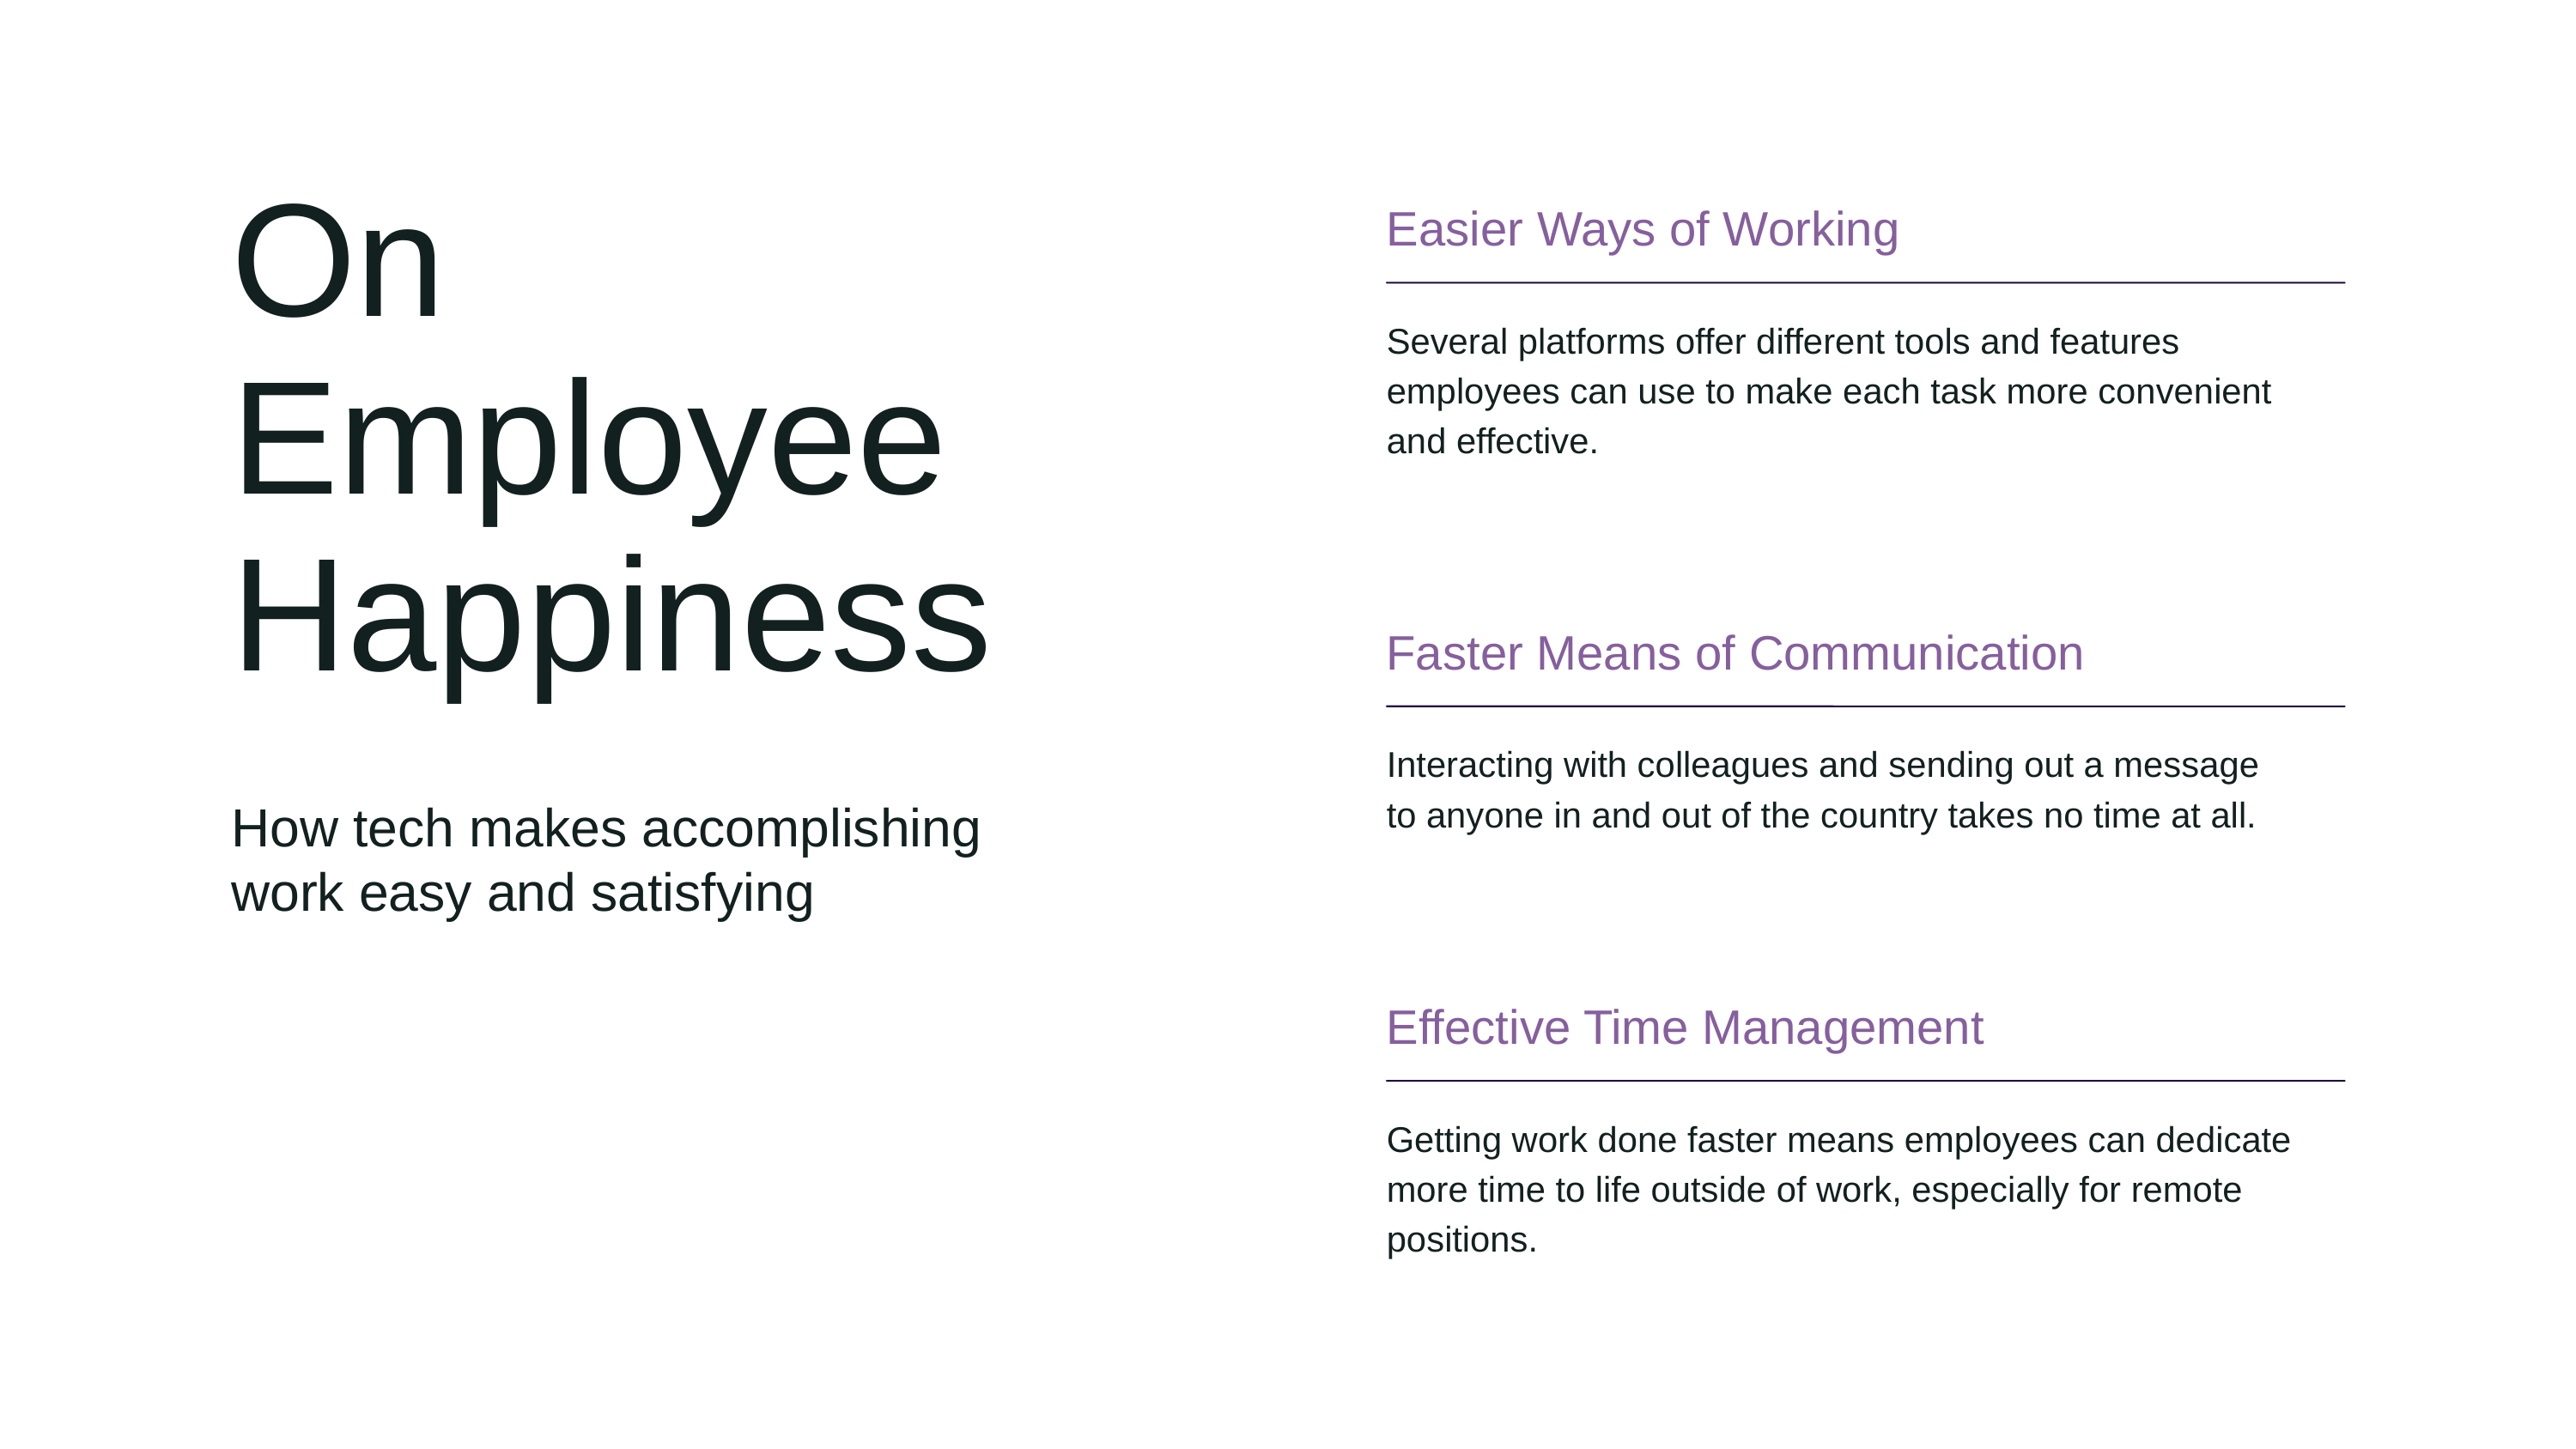

On Employee Happiness
How tech makes accomplishing work easy and satisfying
Easier Ways of Working

Several platforms offer different tools and features employees can use to make each task more convenient
and effective.
Faster Means of Communication

Interacting with colleagues and sending out a message
to anyone in and out of the country takes no time at all.
Effective Time Management

Getting work done faster means employees can dedicate more time to life outside of work, especially for remote positions.